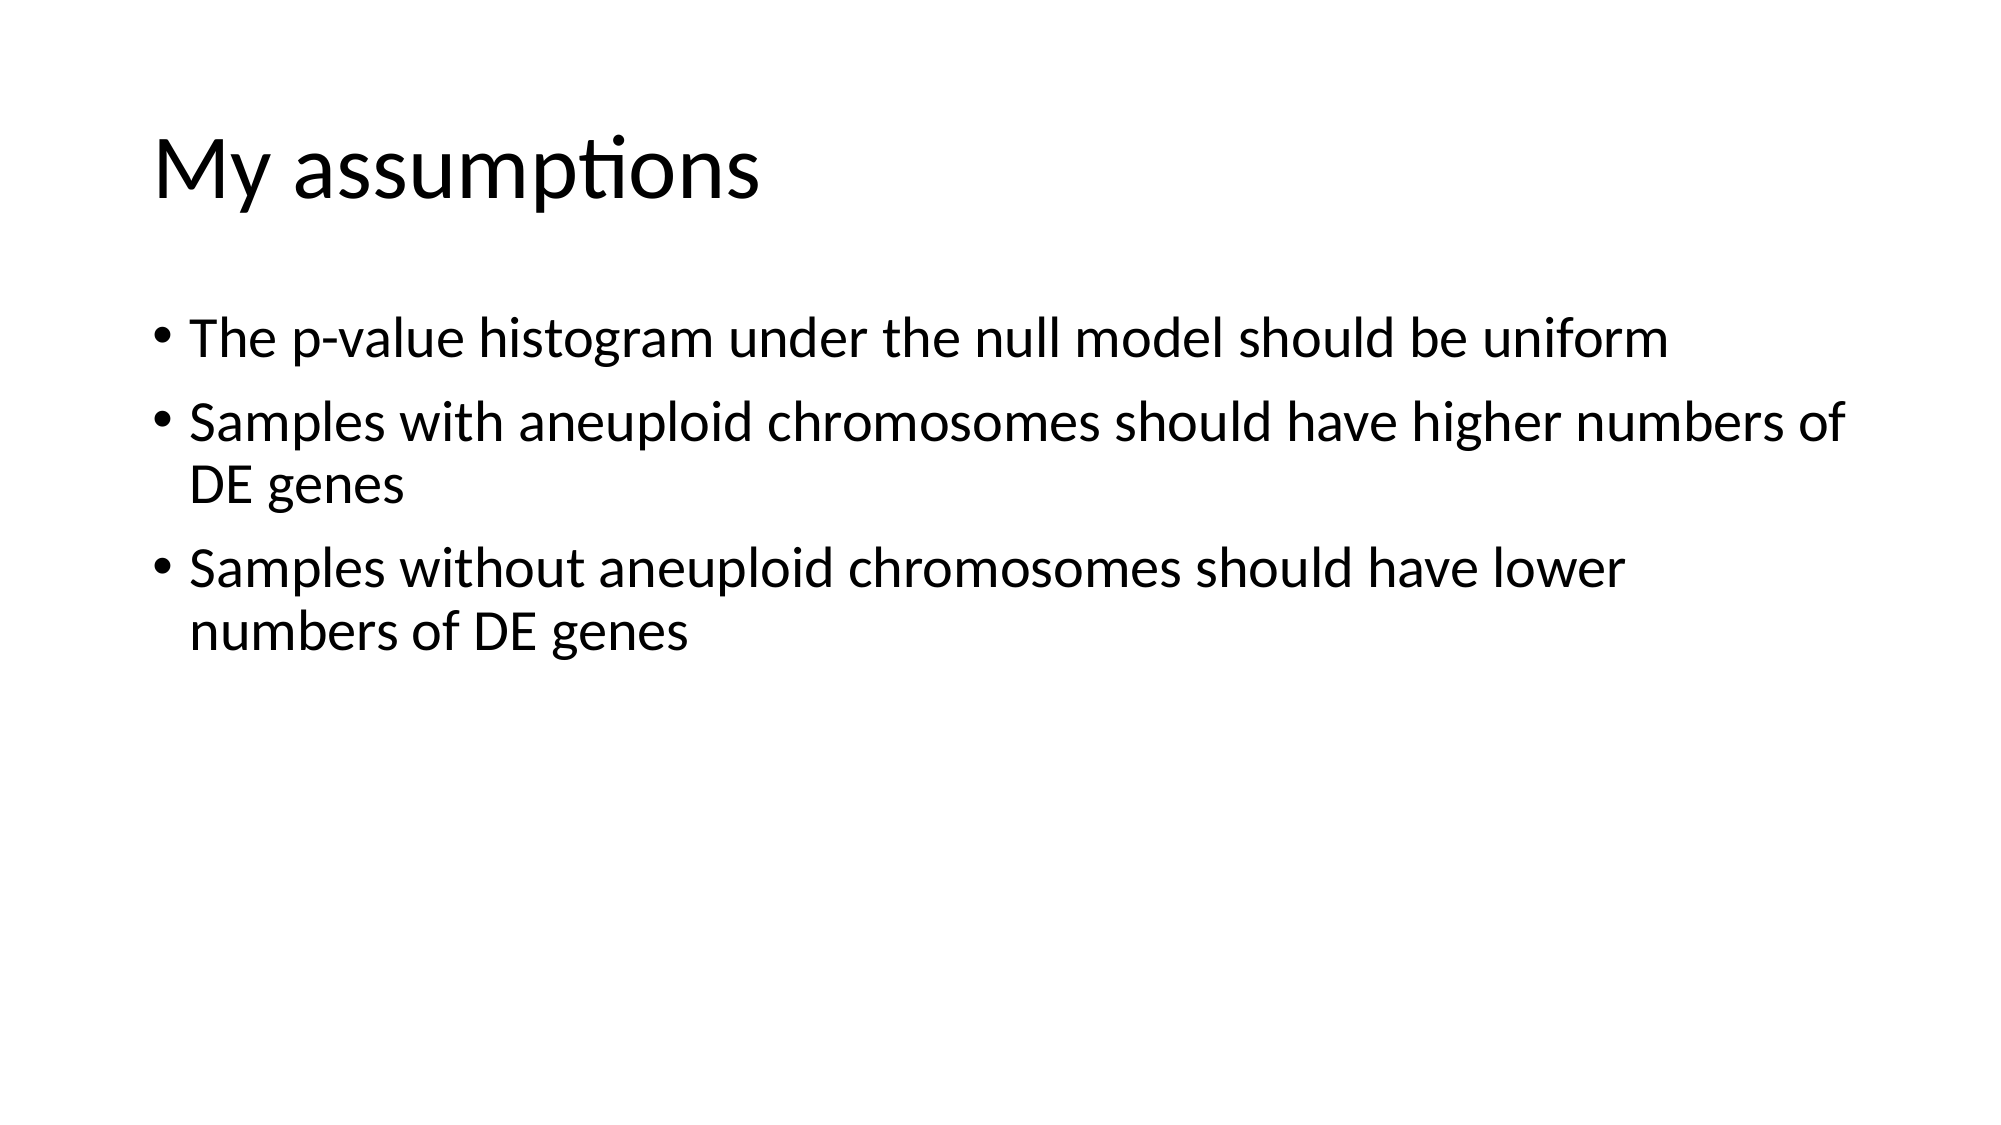

# My assumptions
The p-value histogram under the null model should be uniform
Samples with aneuploid chromosomes should have higher numbers of DE genes
Samples without aneuploid chromosomes should have lower numbers of DE genes